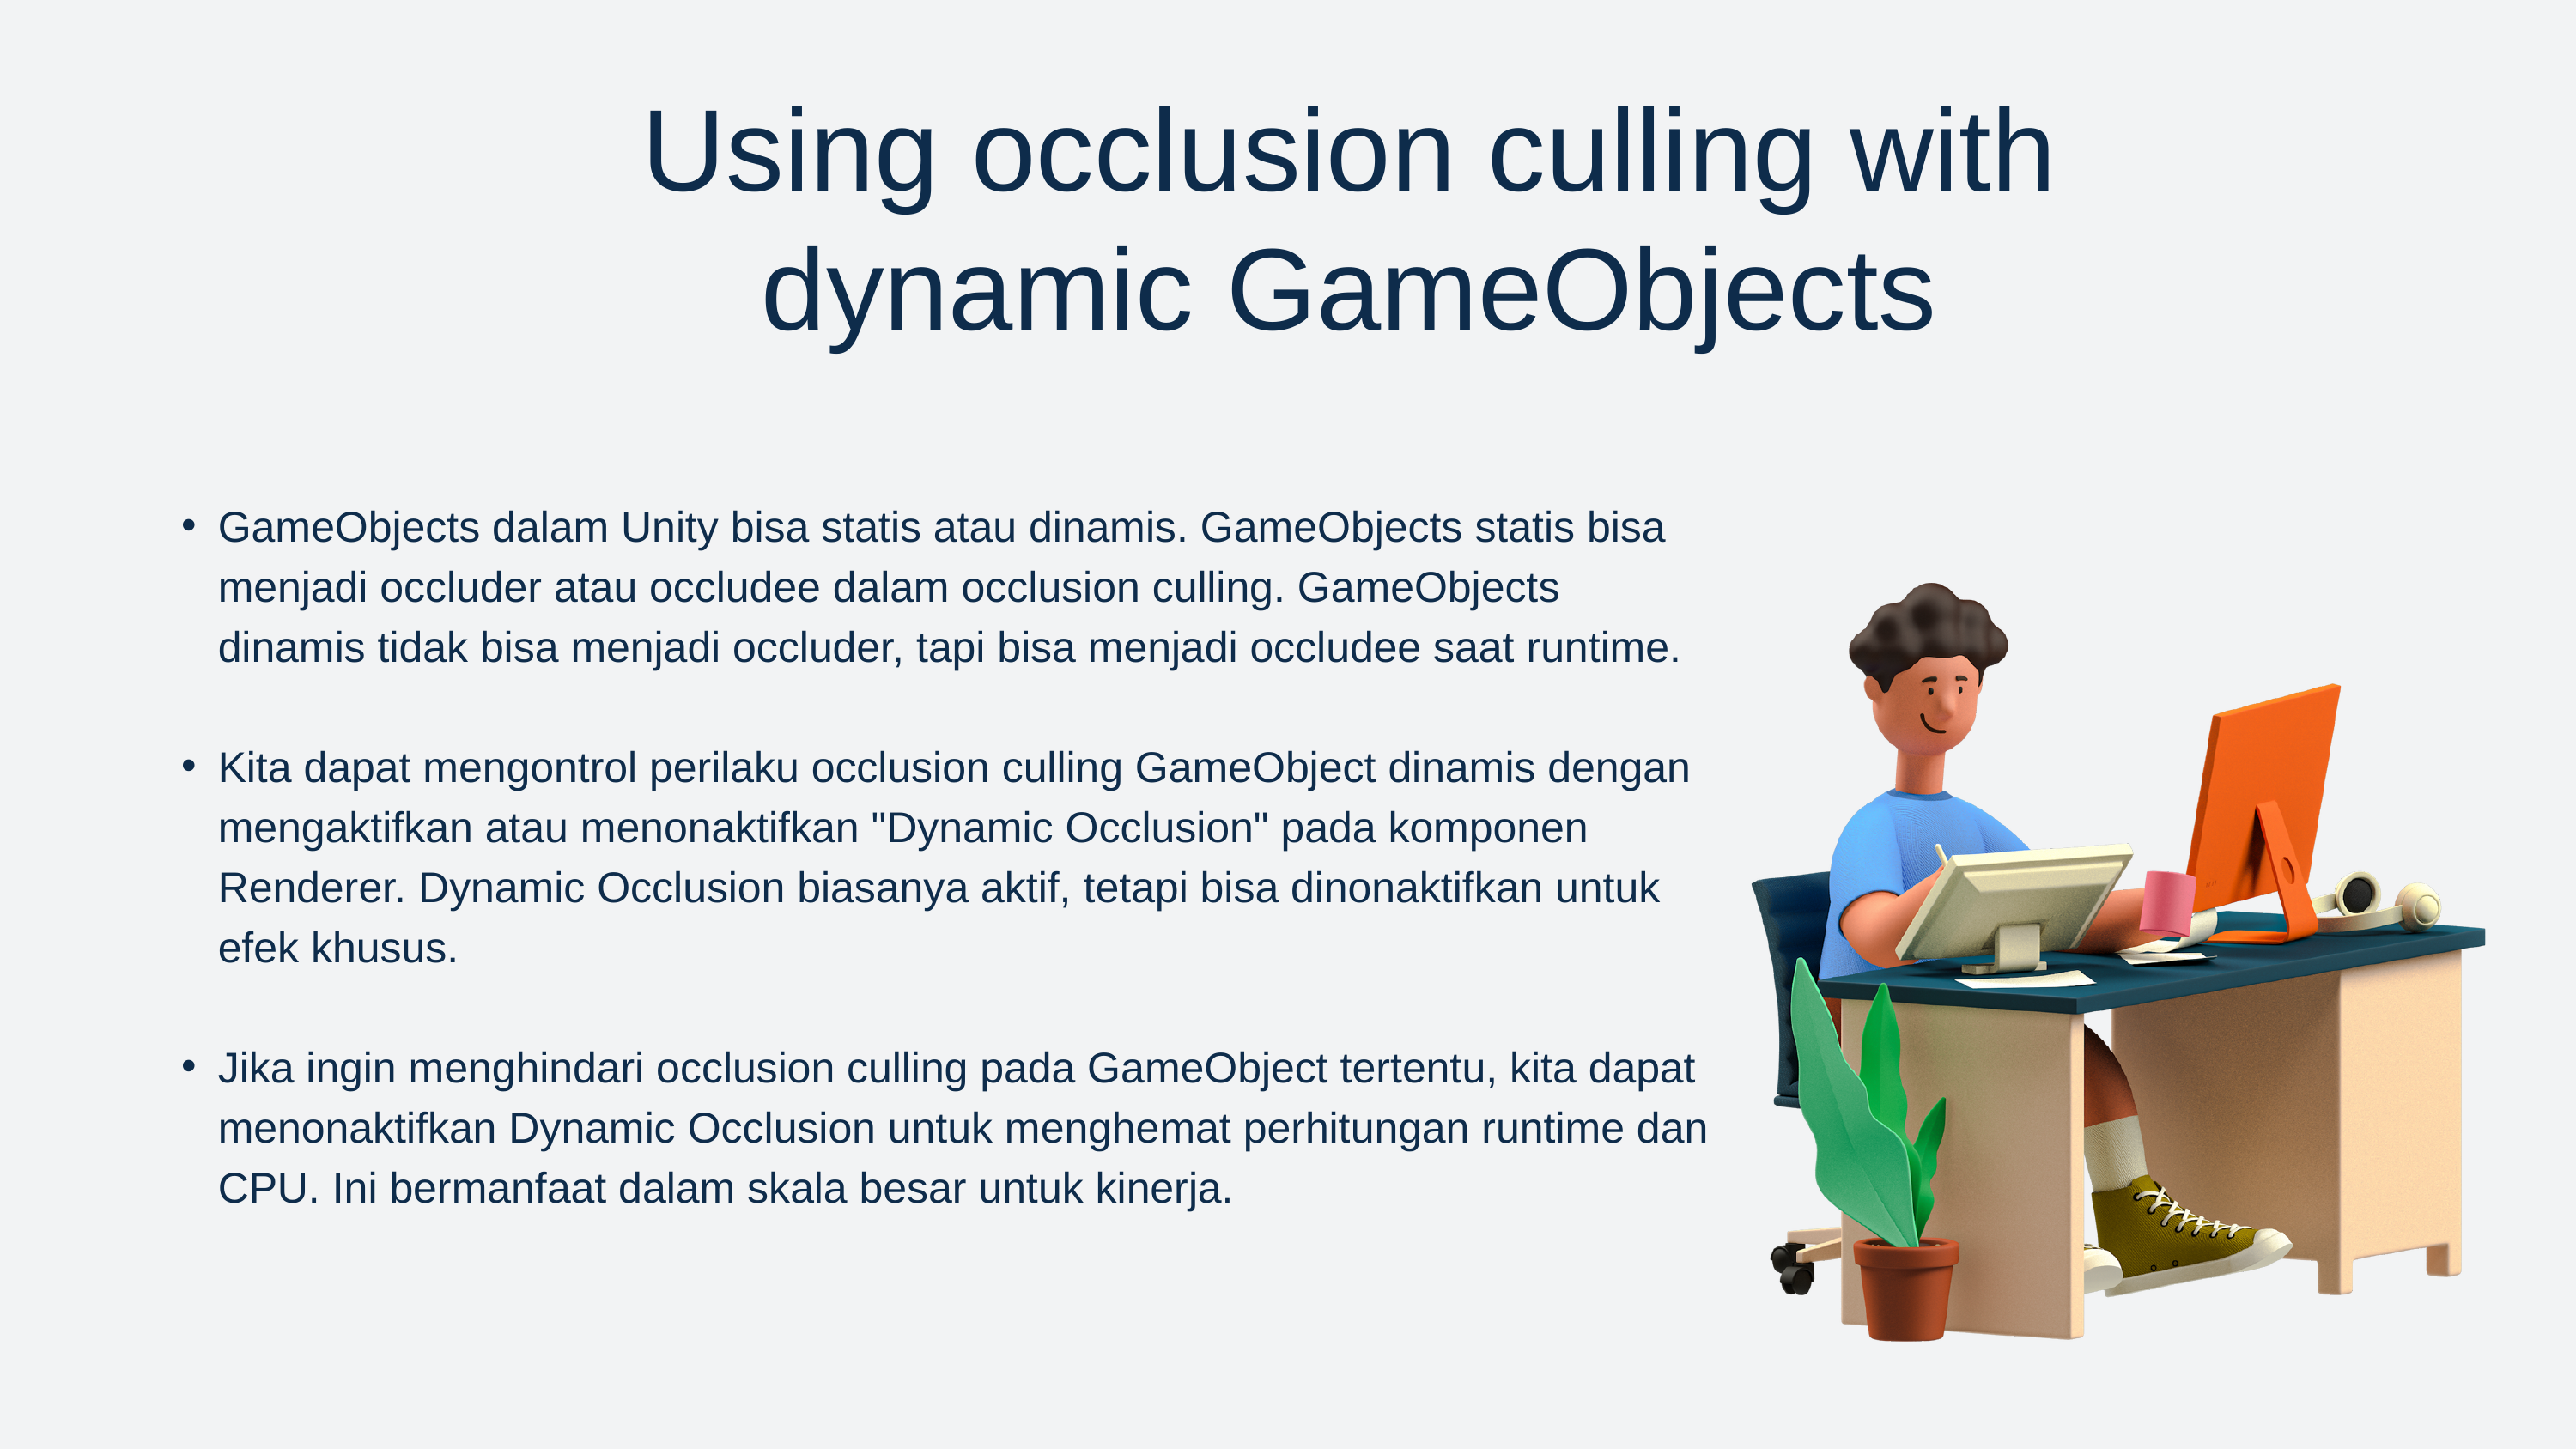

Using occlusion culling with dynamic GameObjects
GameObjects dalam Unity bisa statis atau dinamis. GameObjects statis bisa menjadi occluder atau occludee dalam occlusion culling. GameObjects dinamis tidak bisa menjadi occluder, tapi bisa menjadi occludee saat runtime.

Kita dapat mengontrol perilaku occlusion culling GameObject dinamis dengan mengaktifkan atau menonaktifkan "Dynamic Occlusion" pada komponen Renderer. Dynamic Occlusion biasanya aktif, tetapi bisa dinonaktifkan untuk efek khusus.

Jika ingin menghindari occlusion culling pada GameObject tertentu, kita dapat menonaktifkan Dynamic Occlusion untuk menghemat perhitungan runtime dan CPU. Ini bermanfaat dalam skala besar untuk kinerja.